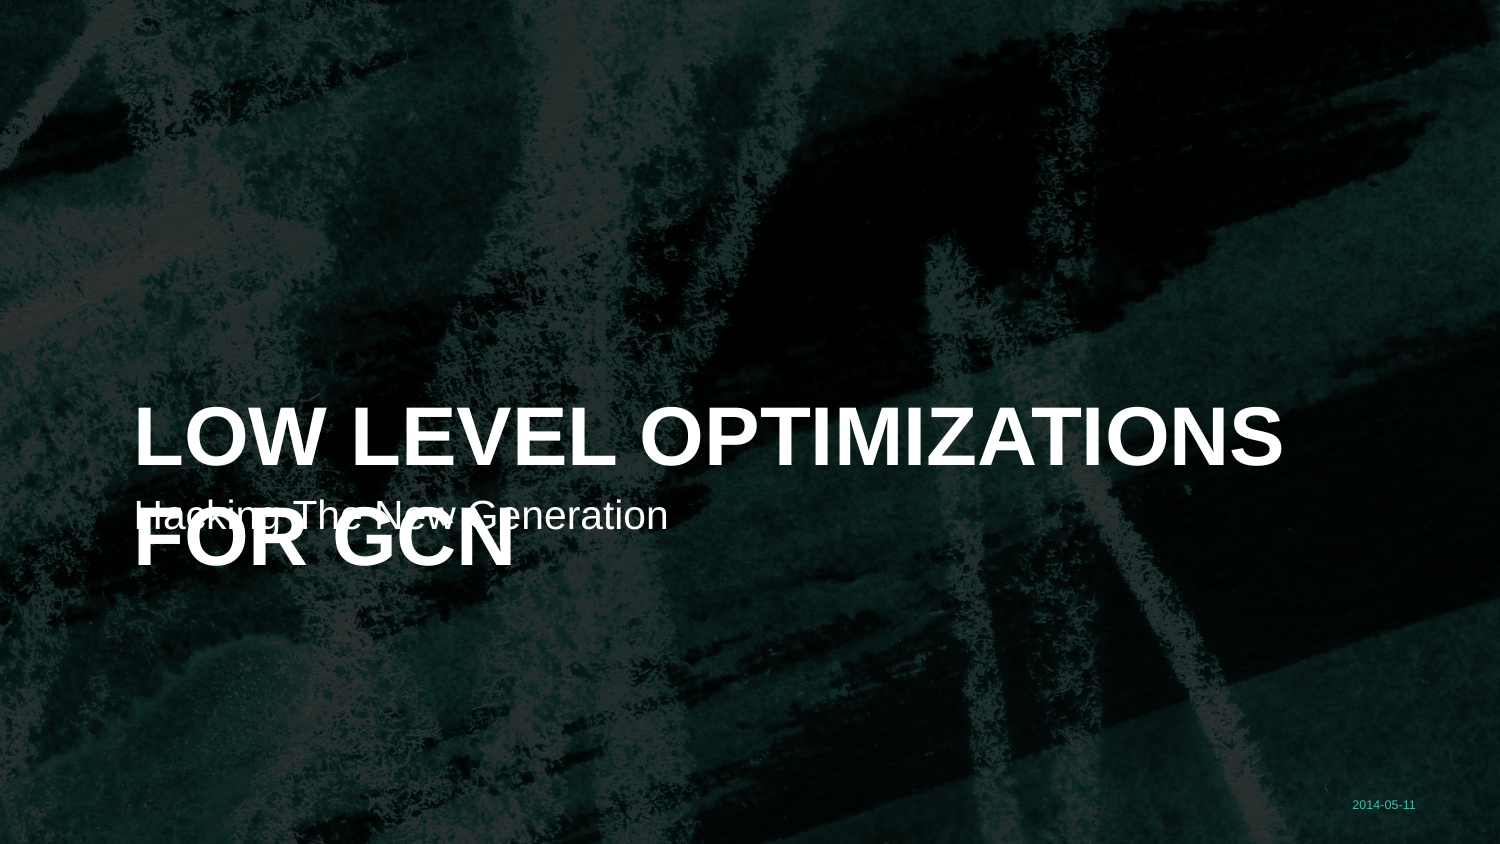

# Low Level Optimizations for GCN
Hacking The New Generation
2014-05-11